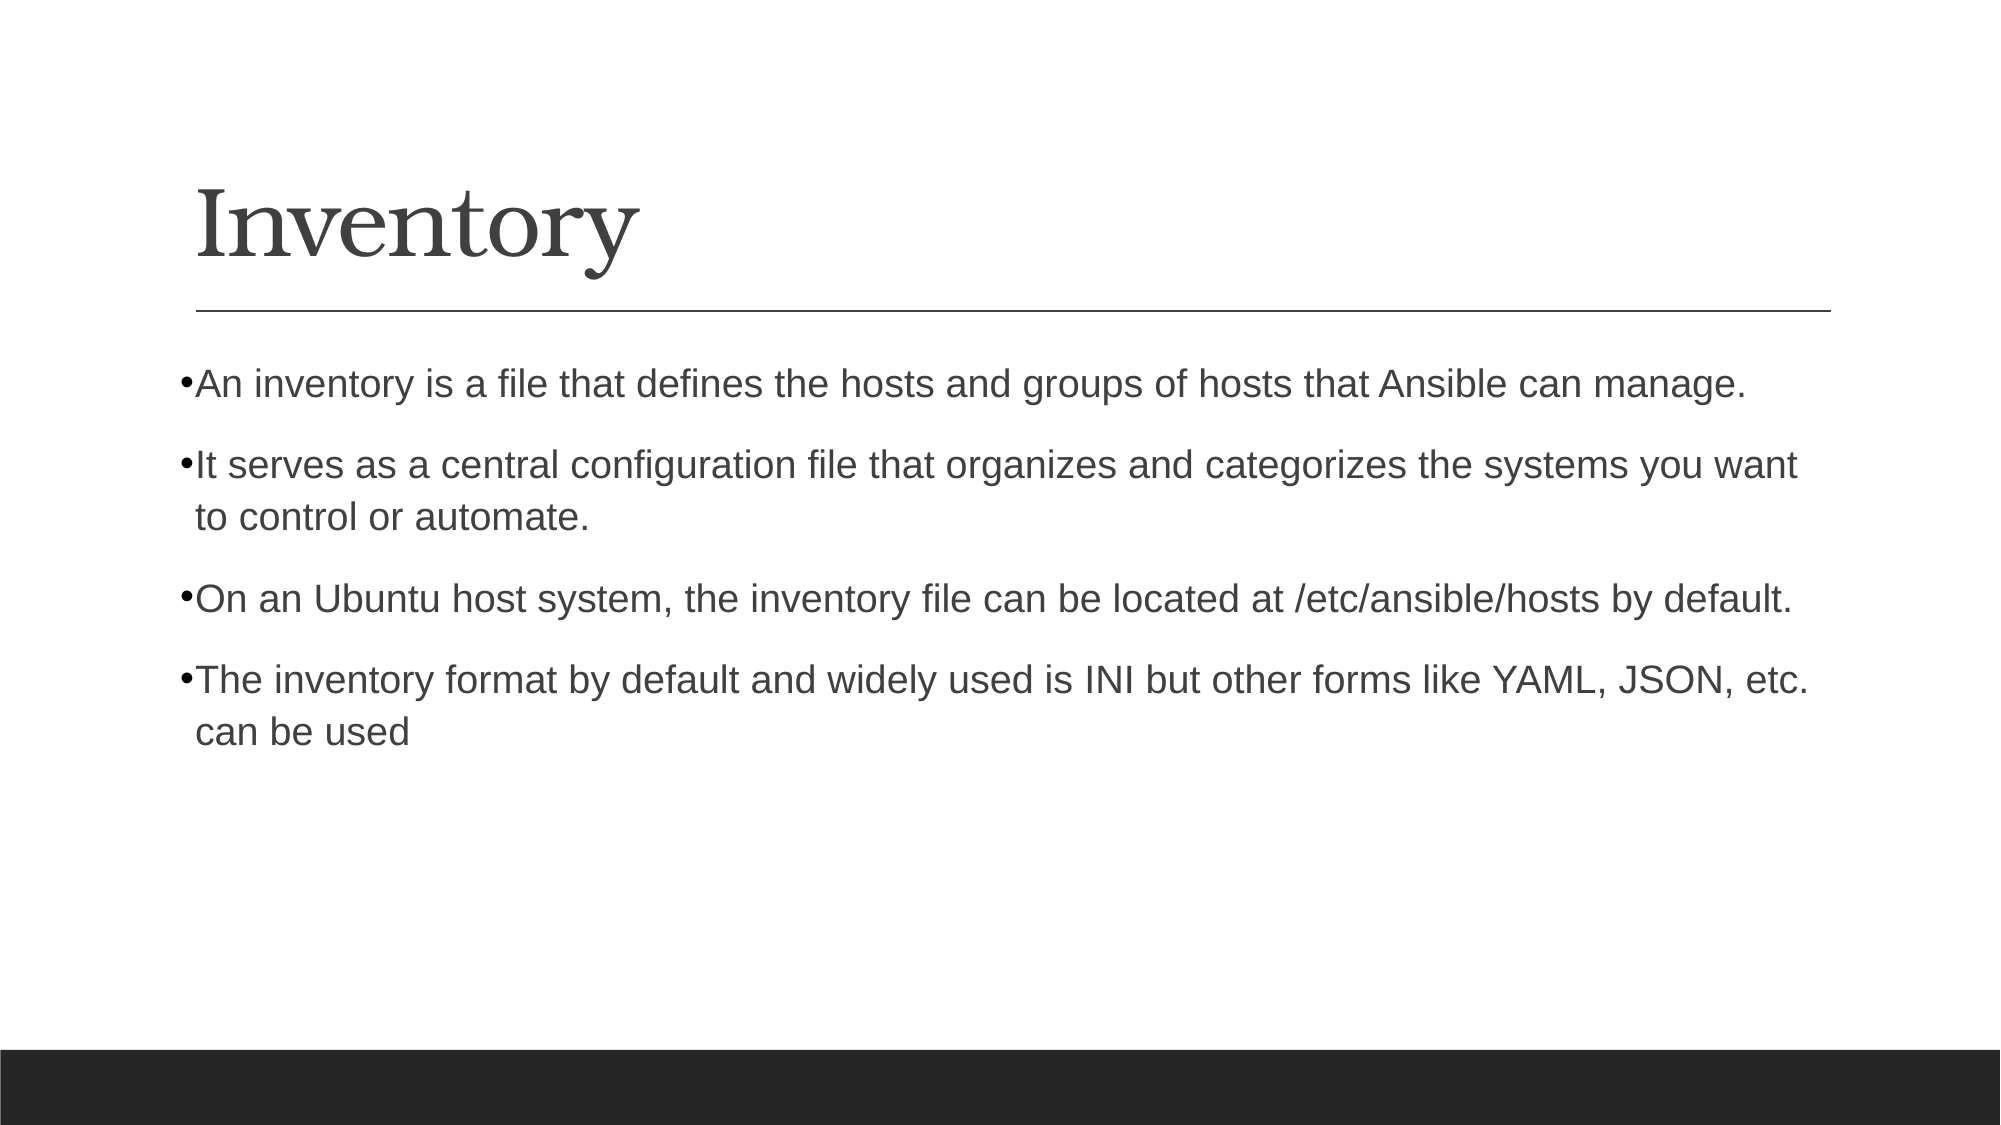

# Inventory
An inventory is a file that defines the hosts and groups of hosts that Ansible can manage.
It serves as a central configuration file that organizes and categorizes the systems you want to control or automate.
On an Ubuntu host system, the inventory file can be located at /etc/ansible/hosts by default.
The inventory format by default and widely used is INI but other forms like YAML, JSON, etc. can be used